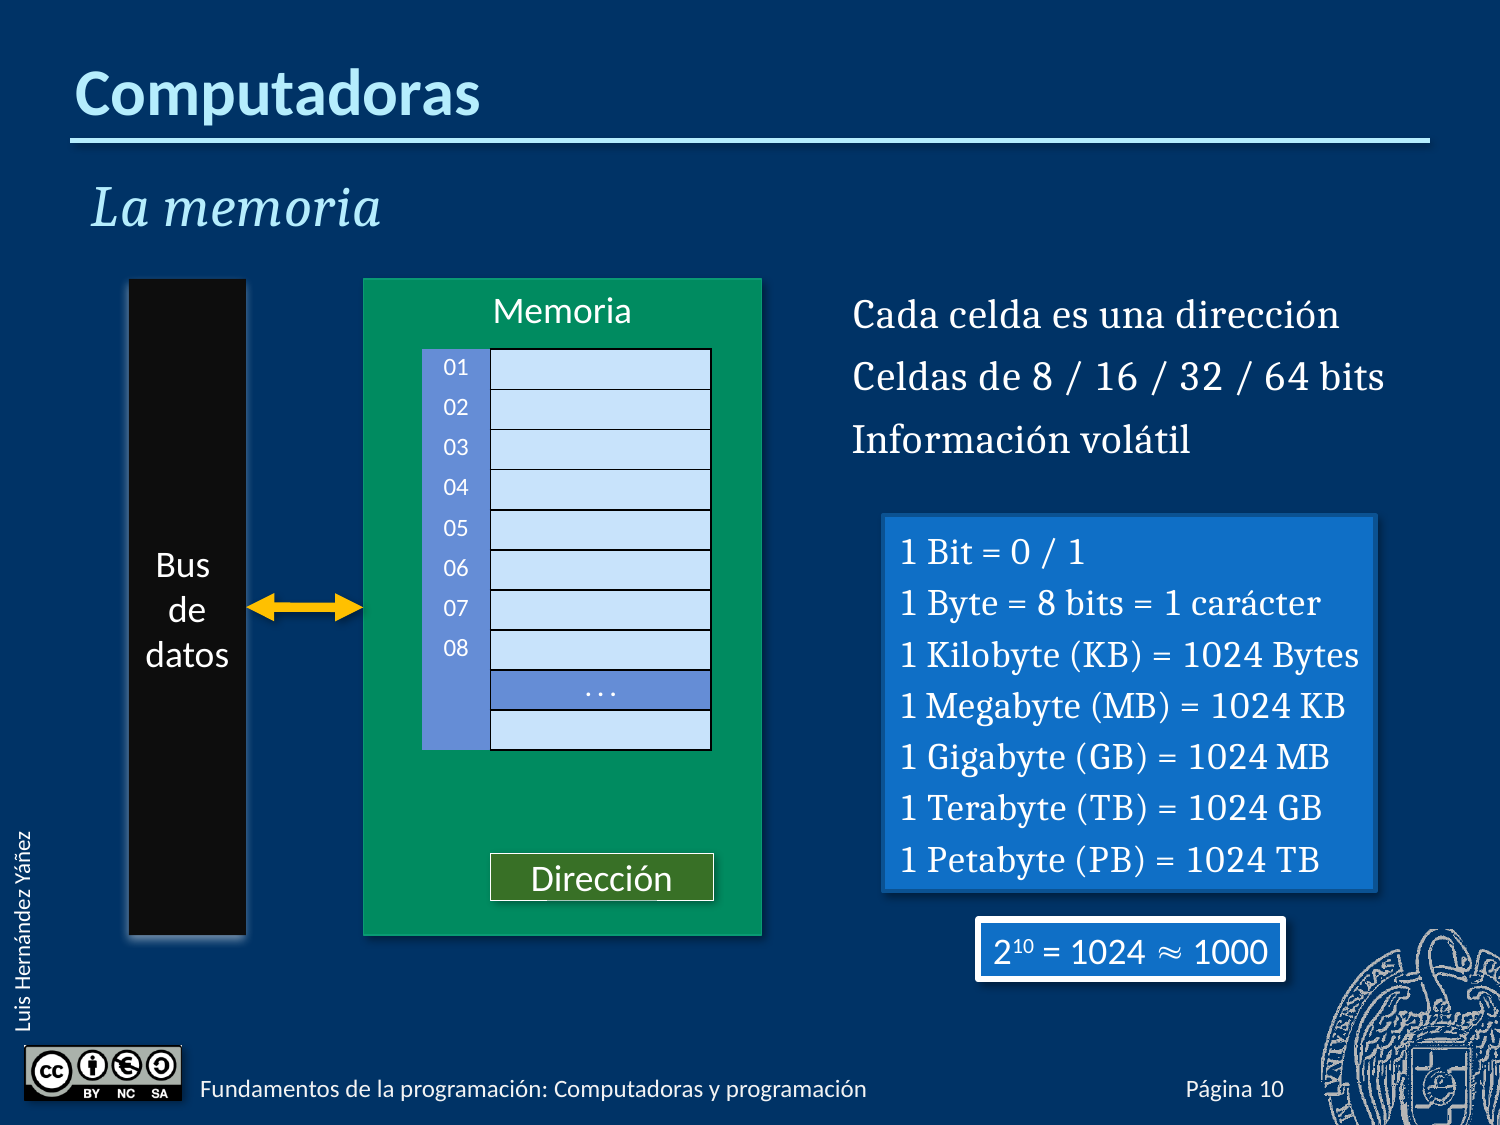

# Computadoras
La memoria

Bus
de datos
Memoria
Cada celda es una dirección
Celdas de 8 / 16 / 32 / 64 bits
Información volátil
| 01 |  |
| --- | --- |
| 02 |  |
| 03 |  |
| 04 |  |
| 05 |  |
| 06 |  |
| 07 |  |
| 08 |  |
|  | . . . |
|  |  |
1 Bit = 0 / 1
1 Byte = 8 bits = 1 carácter
1 Kilobyte (KB) = 1024 Bytes
1 Megabyte (MB) = 1024 KB
1 Gigabyte (GB) = 1024 MB
1 Terabyte (TB) = 1024 GB
1 Petabyte (PB) = 1024 TB
210 = 1024 ≈ 1000
Dirección
Fundamentos de la programación: Computadoras y programación
Página 10